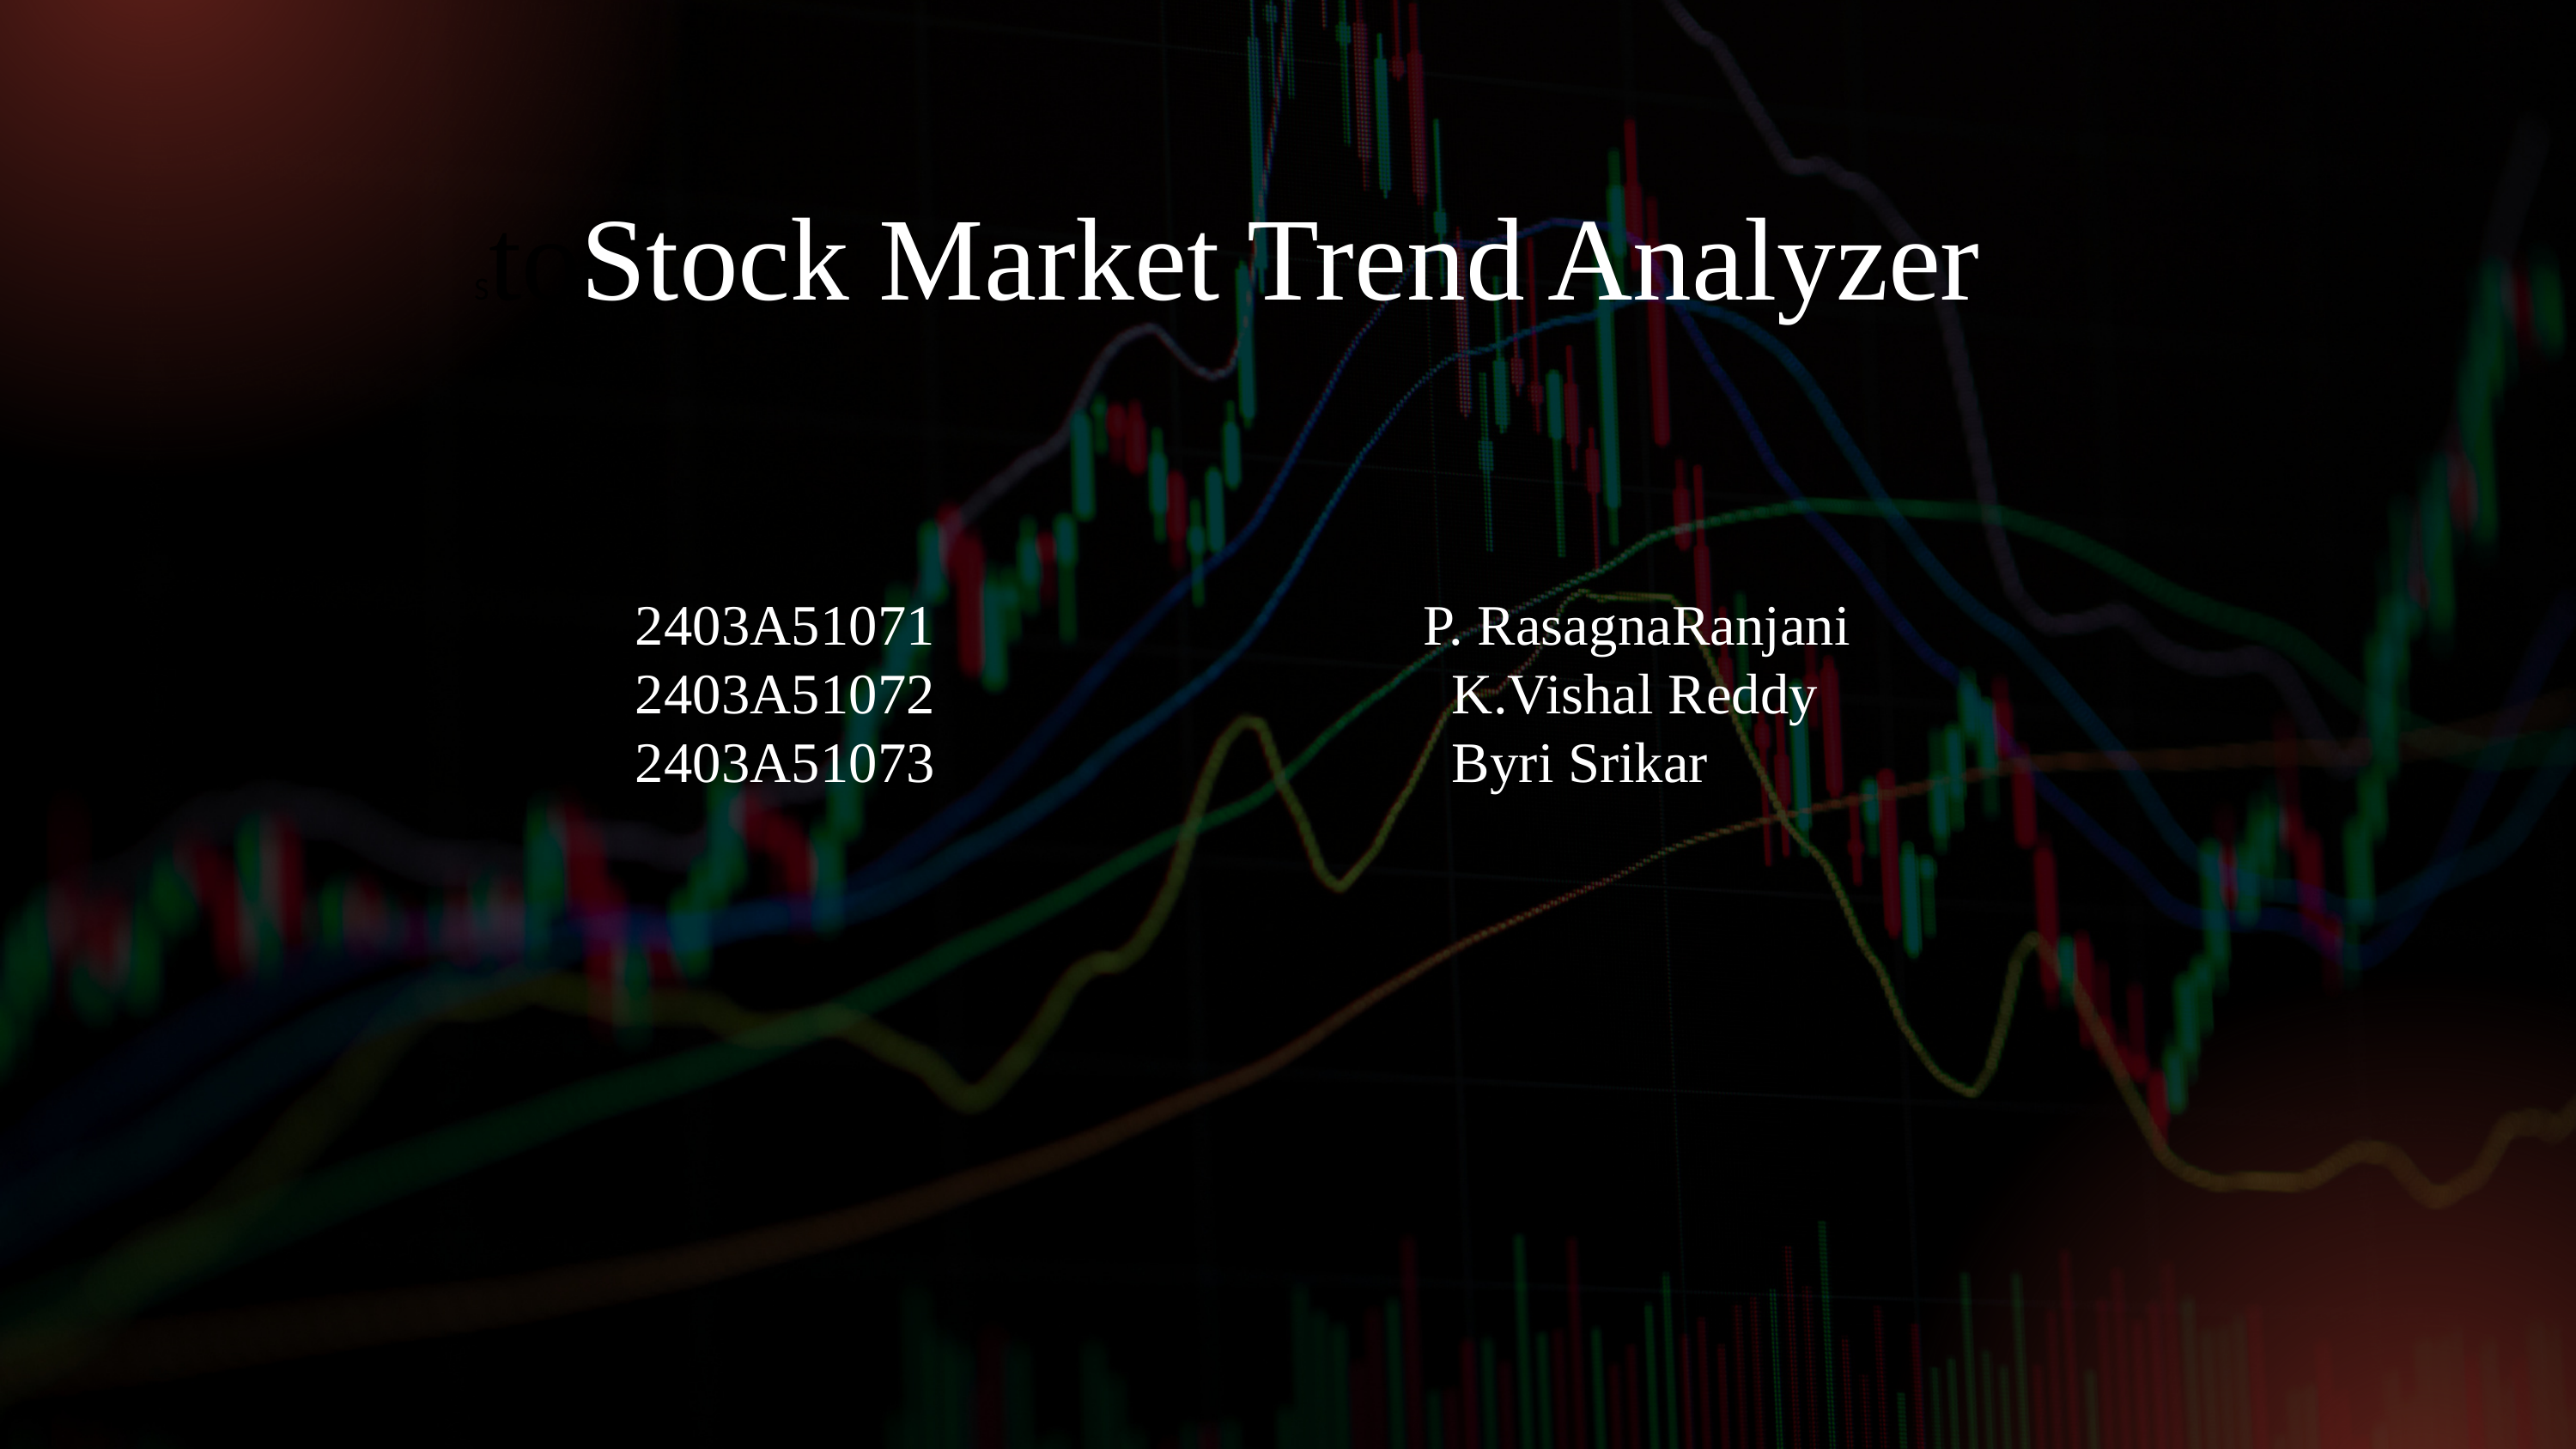

StoStock Market Trend Analyzer
2403A51071                                  P. RasagnaRanjani
2403A51072                                    K.Vishal Reddy
2403A51073                                    Byri Srikar